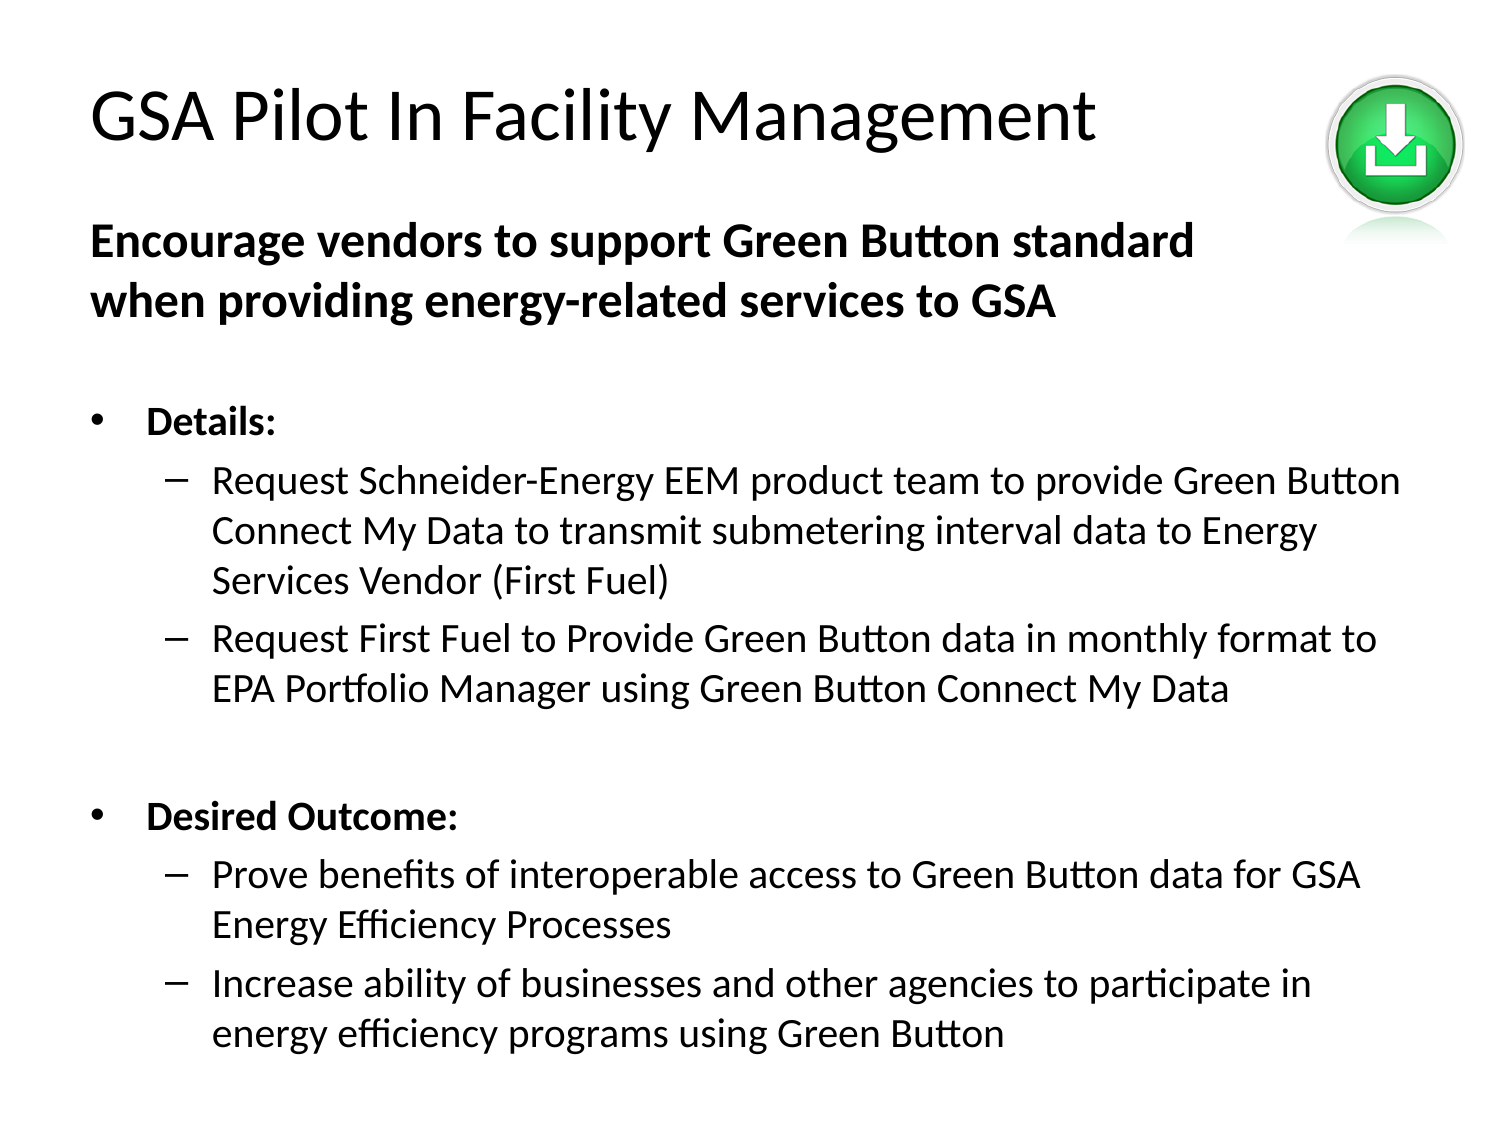

# GSA Pilot In Facility Management
Encourage vendors to support Green Button standard
when providing energy-related services to GSA

Details:
Request Schneider-Energy EEM product team to provide Green Button Connect My Data to transmit submetering interval data to Energy Services Vendor (First Fuel)
Request First Fuel to Provide Green Button data in monthly format to EPA Portfolio Manager using Green Button Connect My Data

Desired Outcome:
Prove benefits of interoperable access to Green Button data for GSA Energy Efficiency Processes
Increase ability of businesses and other agencies to participate in energy efficiency programs using Green Button